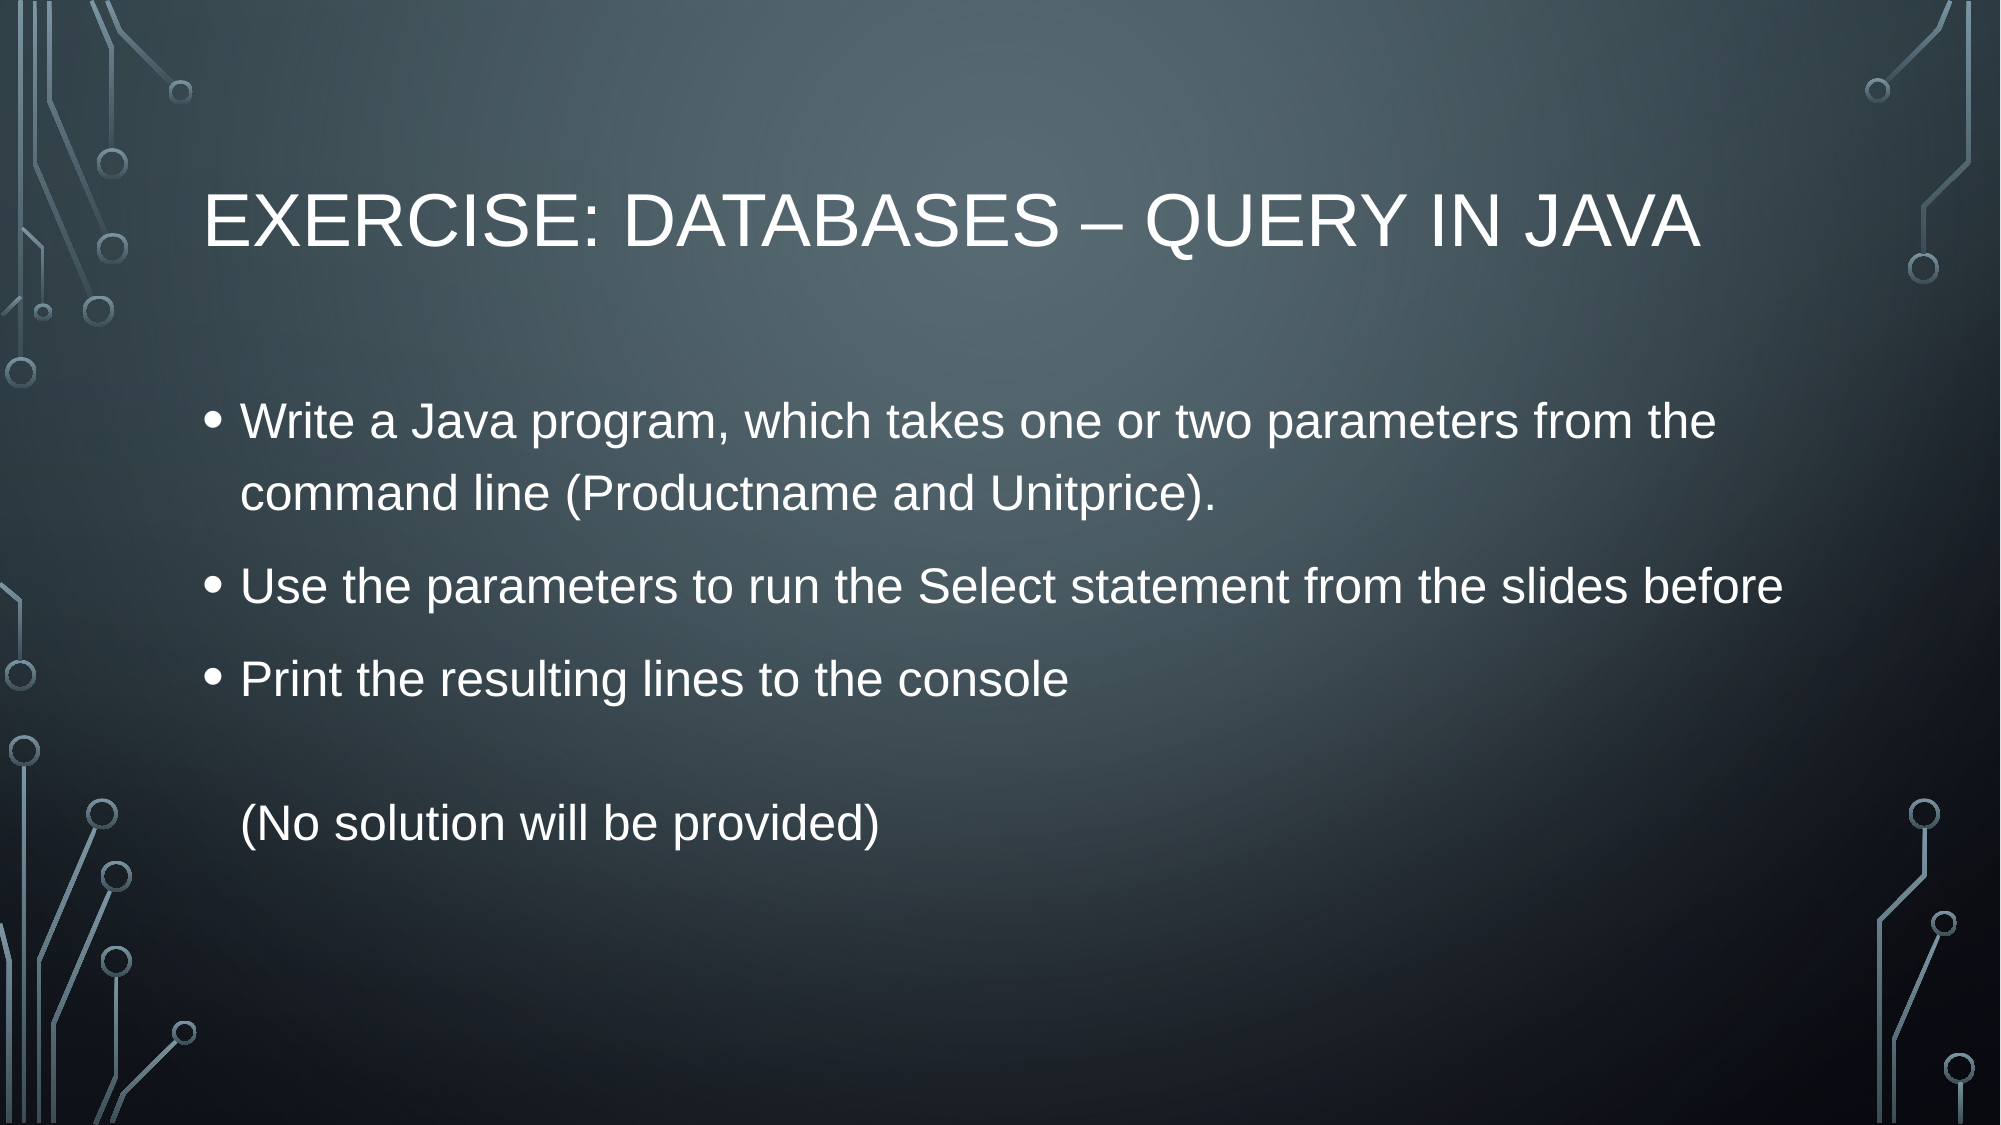

# Exercise: Databases – Query in JAVA
Write a Java program, which takes one or two parameters from the command line (Productname and Unitprice).
Use the parameters to run the Select statement from the slides before
Print the resulting lines to the console
(No solution will be provided)